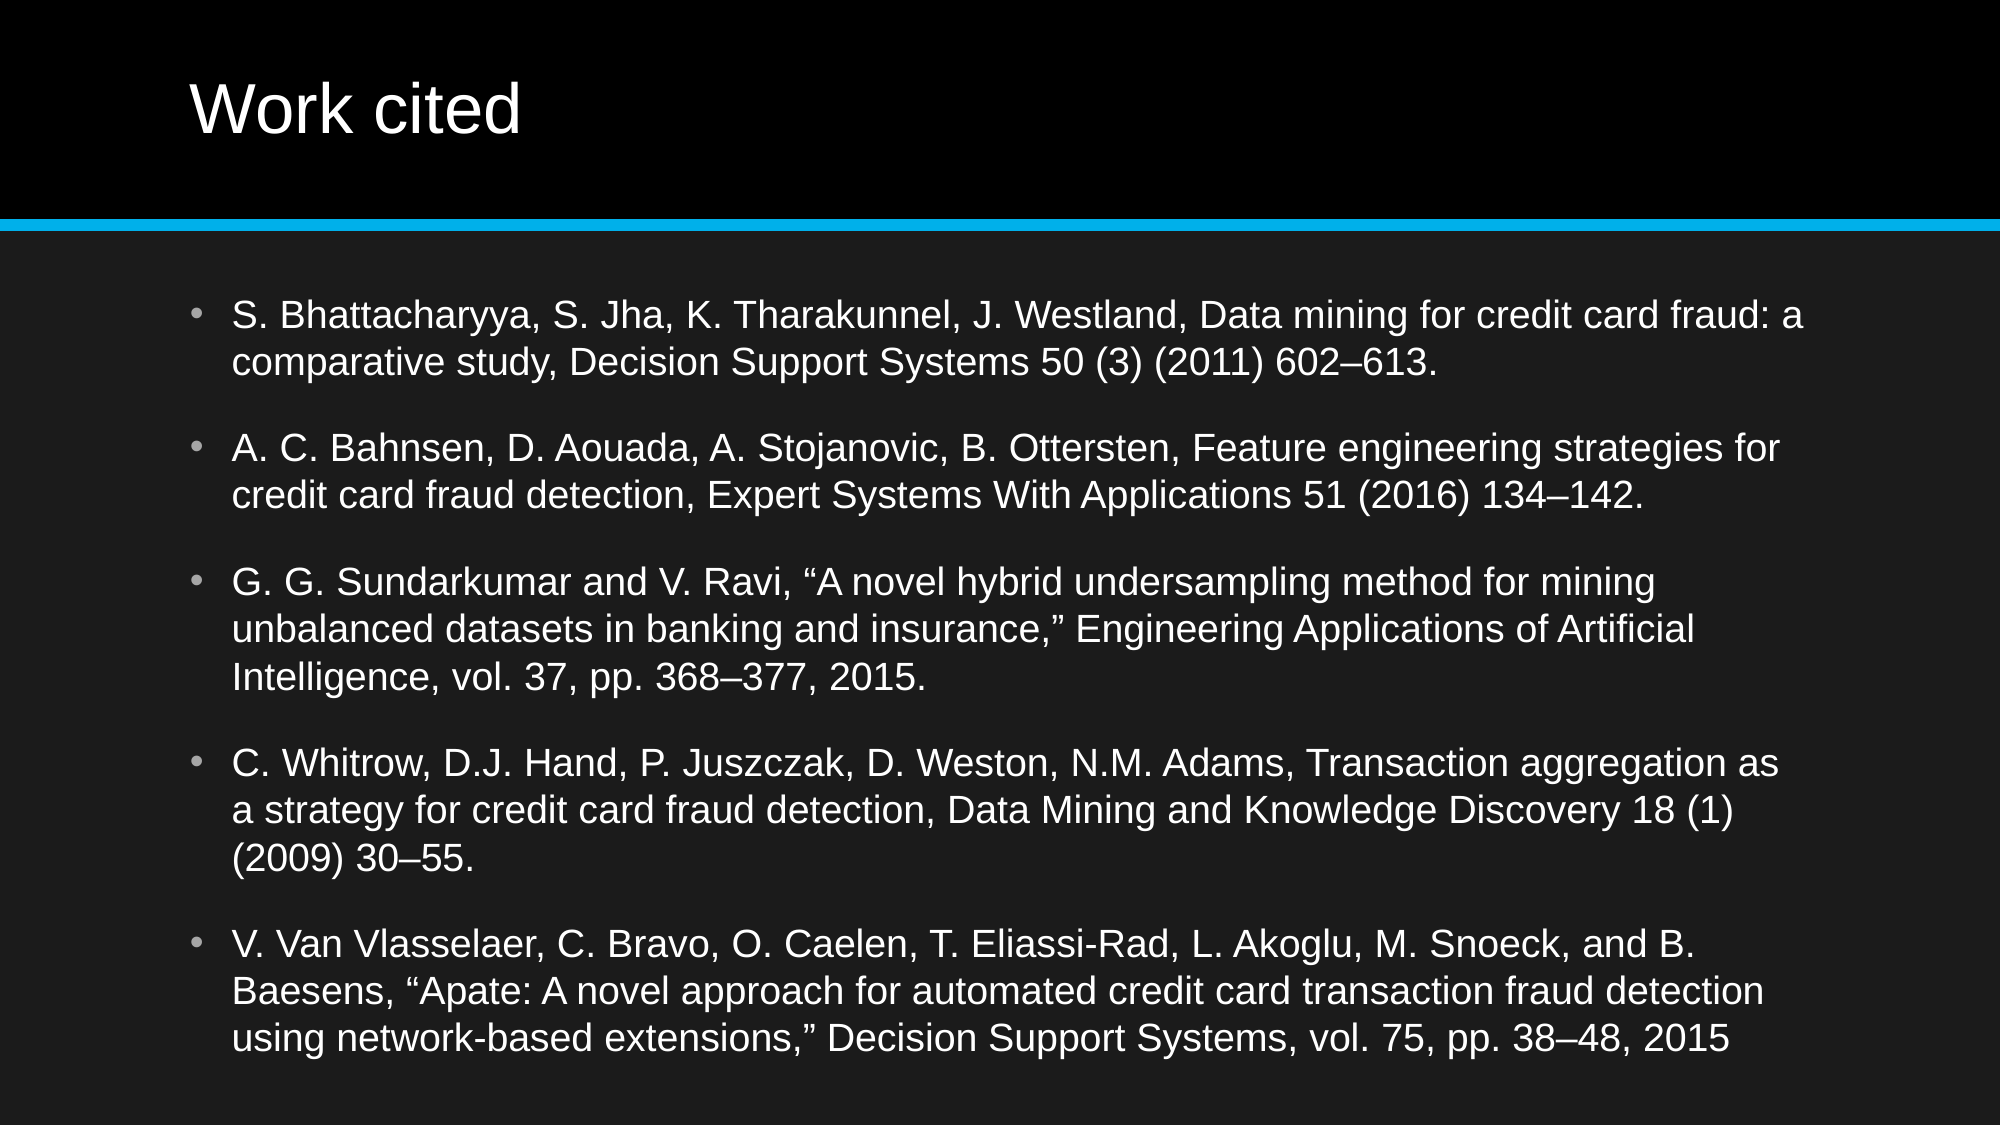

# Work cited
S. Bhattacharyya, S. Jha, K. Tharakunnel, J. Westland, Data mining for credit card fraud: a comparative study, Decision Support Systems 50 (3) (2011) 602–613.
A. C. Bahnsen, D. Aouada, A. Stojanovic, B. Ottersten, Feature engineering strategies for credit card fraud detection, Expert Systems With Applications 51 (2016) 134–142.
G. G. Sundarkumar and V. Ravi, “A novel hybrid undersampling method for mining unbalanced datasets in banking and insurance,” Engineering Applications of Artificial Intelligence, vol. 37, pp. 368–377, 2015.
C. Whitrow, D.J. Hand, P. Juszczak, D. Weston, N.M. Adams, Transaction aggregation as a strategy for credit card fraud detection, Data Mining and Knowledge Discovery 18 (1) (2009) 30–55.
V. Van Vlasselaer, C. Bravo, O. Caelen, T. Eliassi-Rad, L. Akoglu, M. Snoeck, and B. Baesens, “Apate: A novel approach for automated credit card transaction fraud detection using network-based extensions,” Decision Support Systems, vol. 75, pp. 38–48, 2015